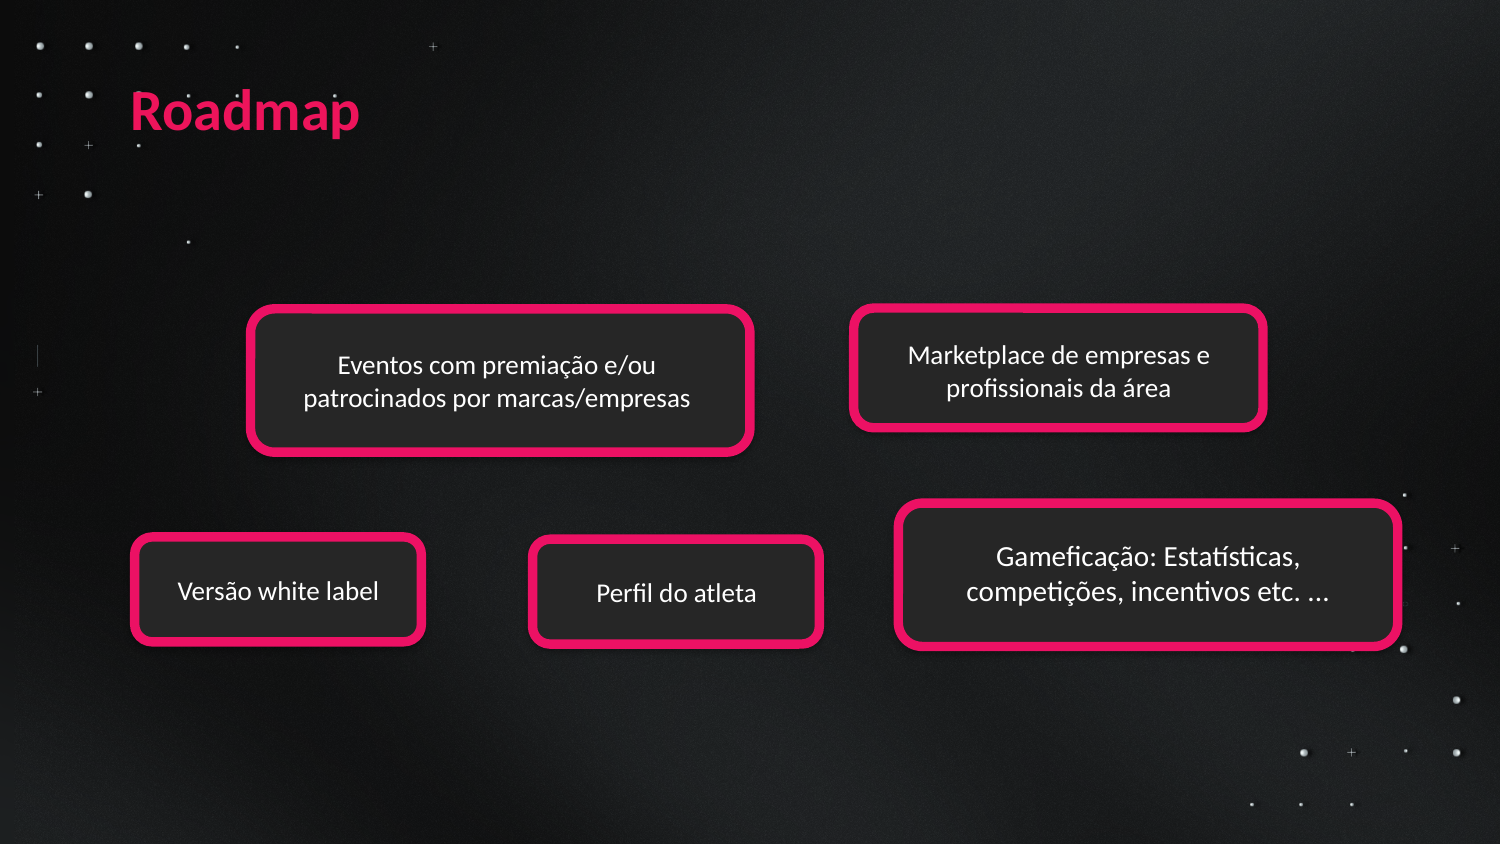

Roadmap

Marketplace de empresas e profissionais da área
Eventos com premiação e/ou patrocinados por marcas/empresas

Gameficação: Estatísticas, competições, incentivos etc. ...

Versão white label
Perfil do atleta